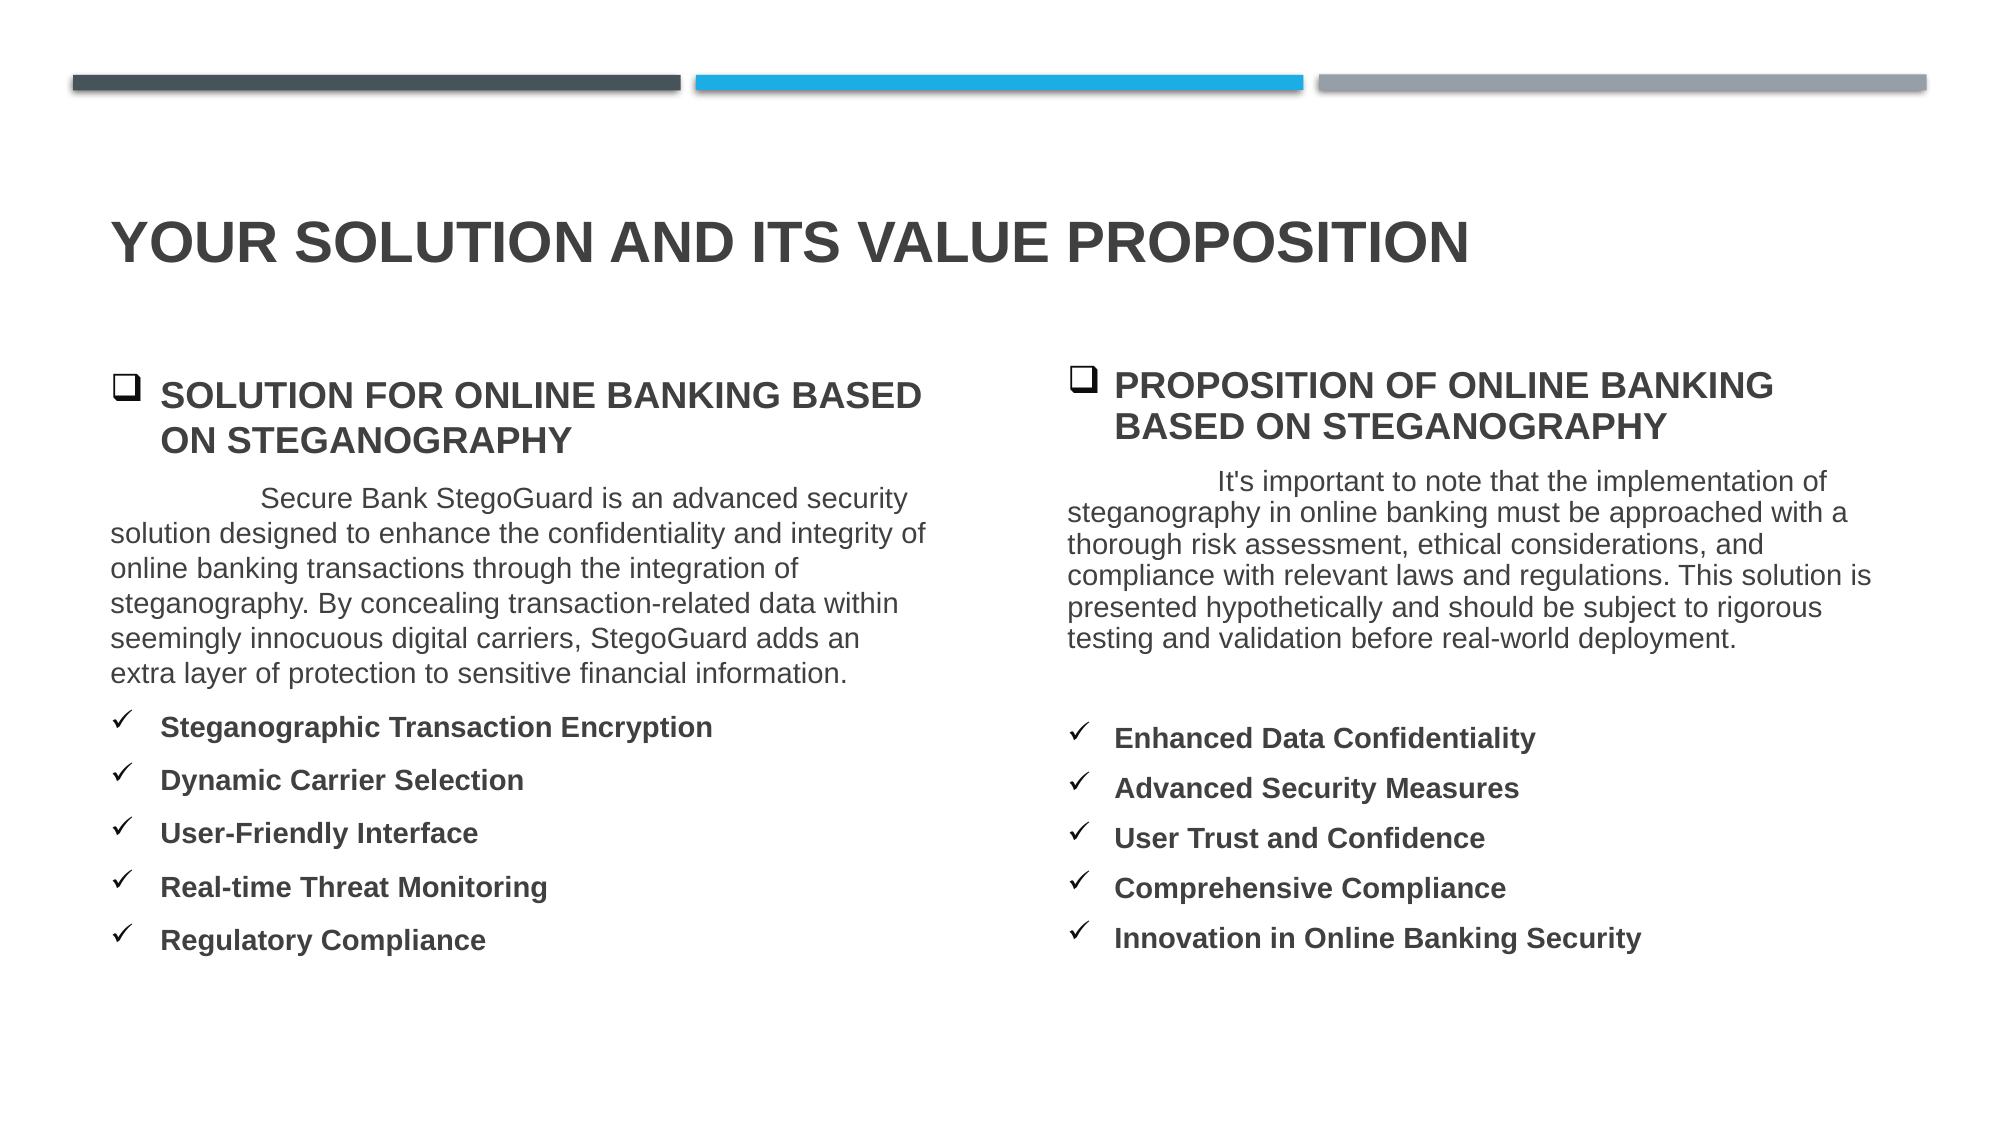

# YOUR SOLUTION AND ITS VALUE PROPOSITION
SOLUTION FOR ONLINE BANKING BASED ON STEGANOGRAPHY
	Secure Bank StegoGuard is an advanced security solution designed to enhance the confidentiality and integrity of online banking transactions through the integration of steganography. By concealing transaction-related data within seemingly innocuous digital carriers, StegoGuard adds an extra layer of protection to sensitive financial information.
Steganographic Transaction Encryption
Dynamic Carrier Selection
User-Friendly Interface
Real-time Threat Monitoring
Regulatory Compliance
PROPOSITION OF ONLINE BANKING BASED ON STEGANOGRAPHY
	It's important to note that the implementation of steganography in online banking must be approached with a thorough risk assessment, ethical considerations, and compliance with relevant laws and regulations. This solution is presented hypothetically and should be subject to rigorous testing and validation before real-world deployment.

Enhanced Data Confidentiality
Advanced Security Measures
User Trust and Confidence
Comprehensive Compliance
Innovation in Online Banking Security